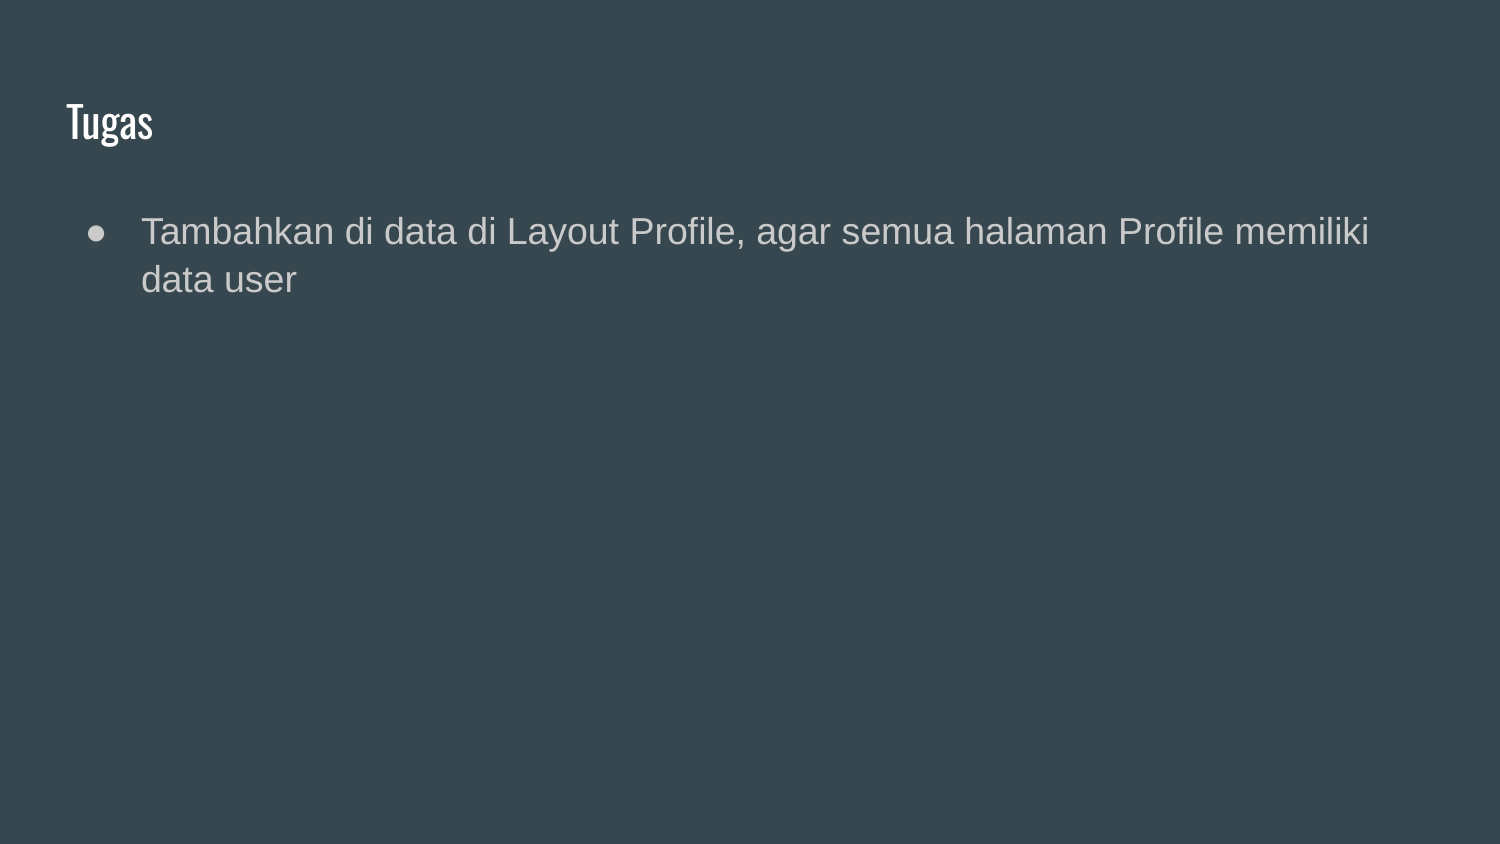

# Tugas
Tambahkan di data di Layout Profile, agar semua halaman Profile memiliki data user